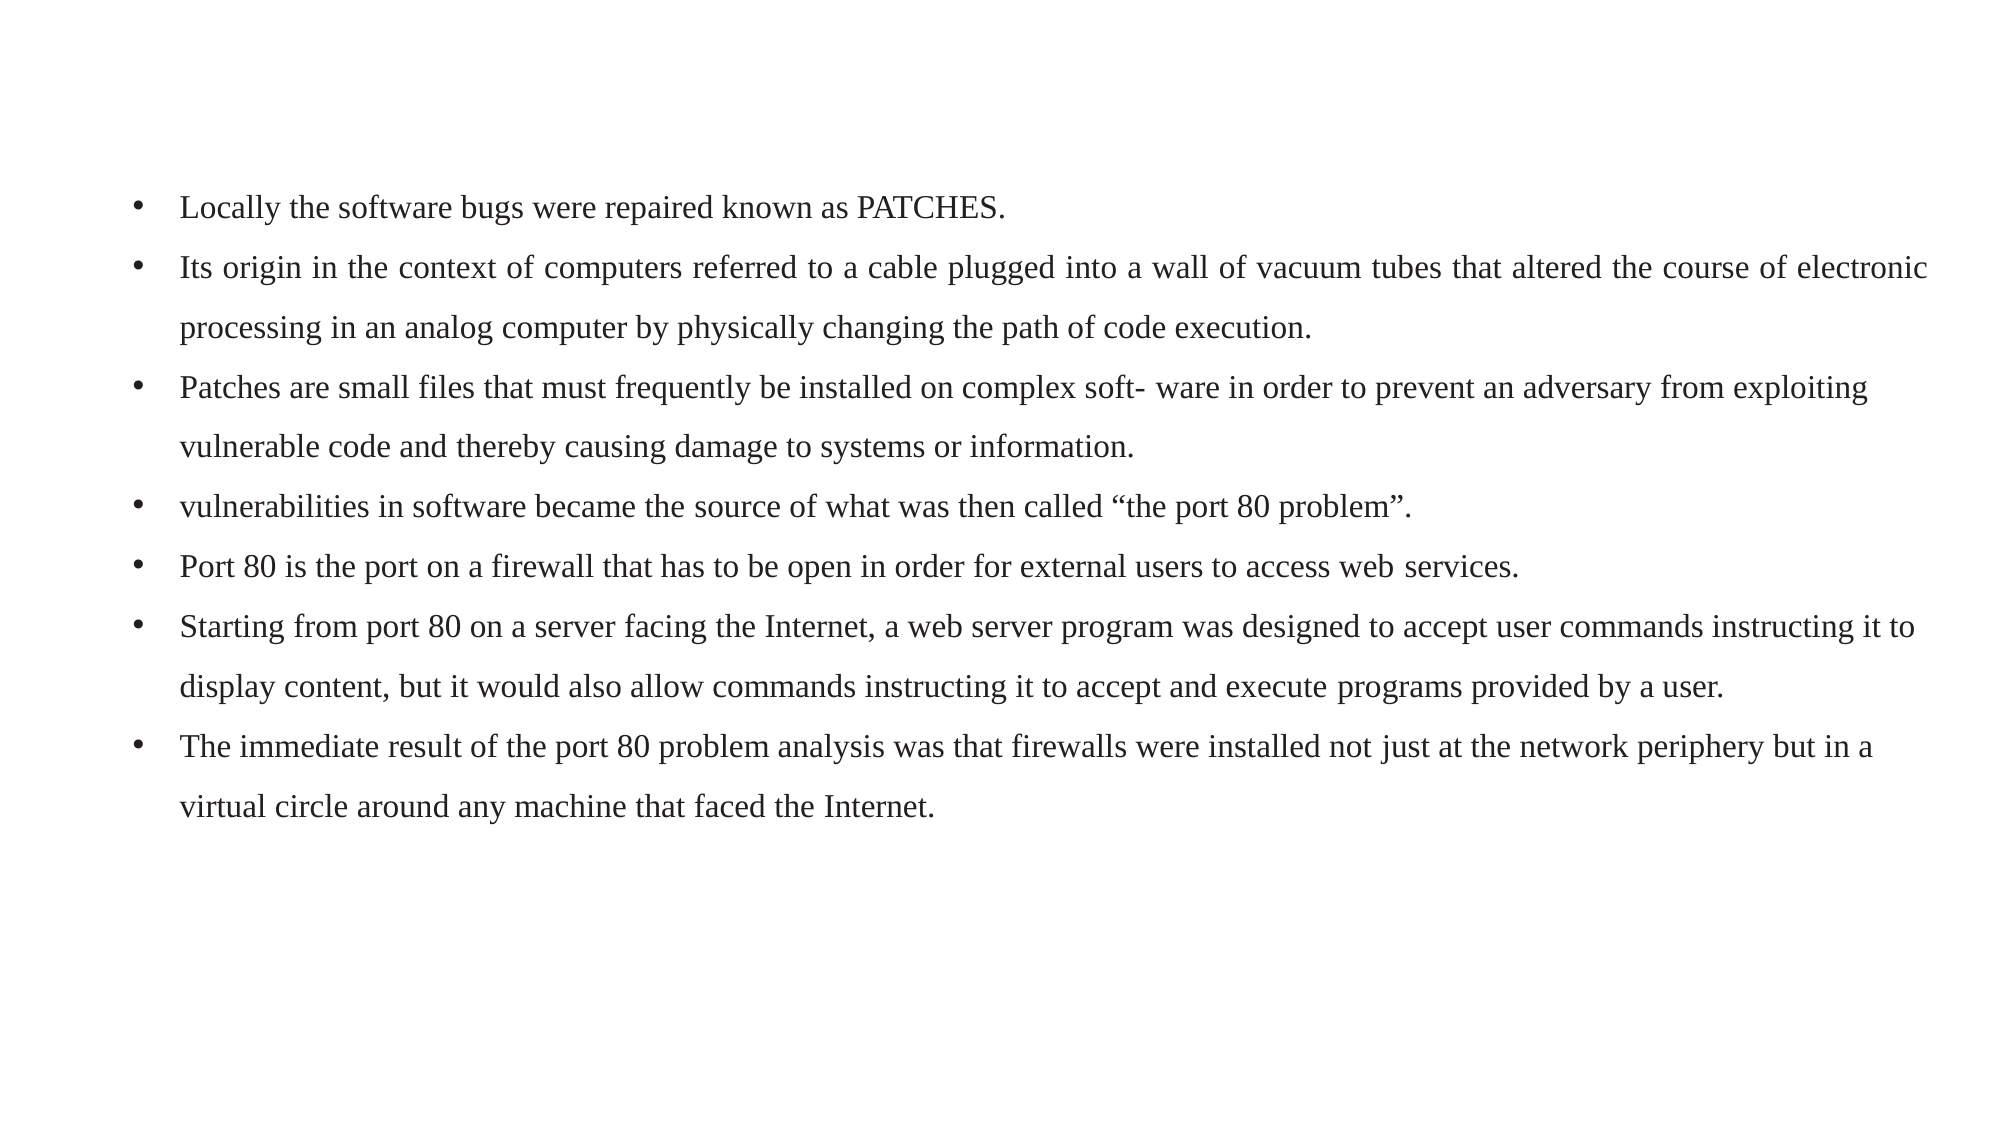

Locally the software bugs were repaired known as PATCHES.
Its origin in the context of computers referred to a cable plugged into a wall of vacuum tubes that altered the course of electronic processing in an analog computer by physically changing the path of code execution.
Patches are small files that must frequently be installed on complex soft- ware in order to prevent an adversary from exploiting vulnerable code and thereby causing damage to systems or information.
vulnerabilities in software became the source of what was then called “the port 80 problem”.
Port 80 is the port on a firewall that has to be open in order for external users to access web services.
Starting from port 80 on a server facing the Internet, a web server program was designed to accept user commands instructing it to display content, but it would also allow commands instructing it to accept and execute programs provided by a user.
The immediate result of the port 80 problem analysis was that firewalls were installed not just at the network periphery but in a virtual circle around any machine that faced the Internet.